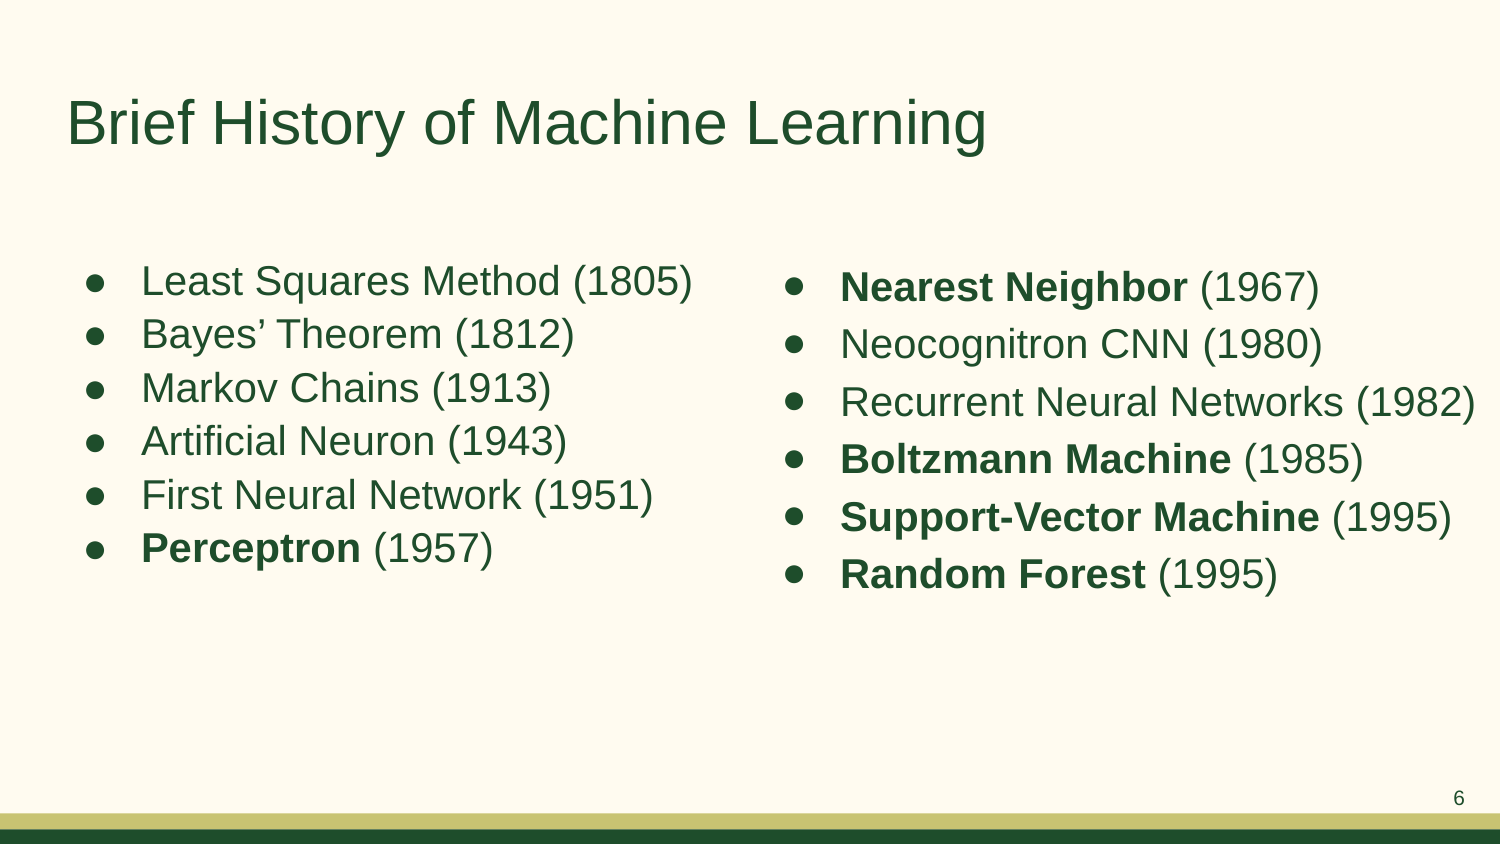

# Brief History of Machine Learning
Least Squares Method (1805)
Bayes’ Theorem (1812)
Markov Chains (1913)
Artificial Neuron (1943)
First Neural Network (1951)
Perceptron (1957)
Nearest Neighbor (1967)
Neocognitron CNN (1980)
Recurrent Neural Networks (1982)
Boltzmann Machine (1985)
Support-Vector Machine (1995)
Random Forest (1995)
6